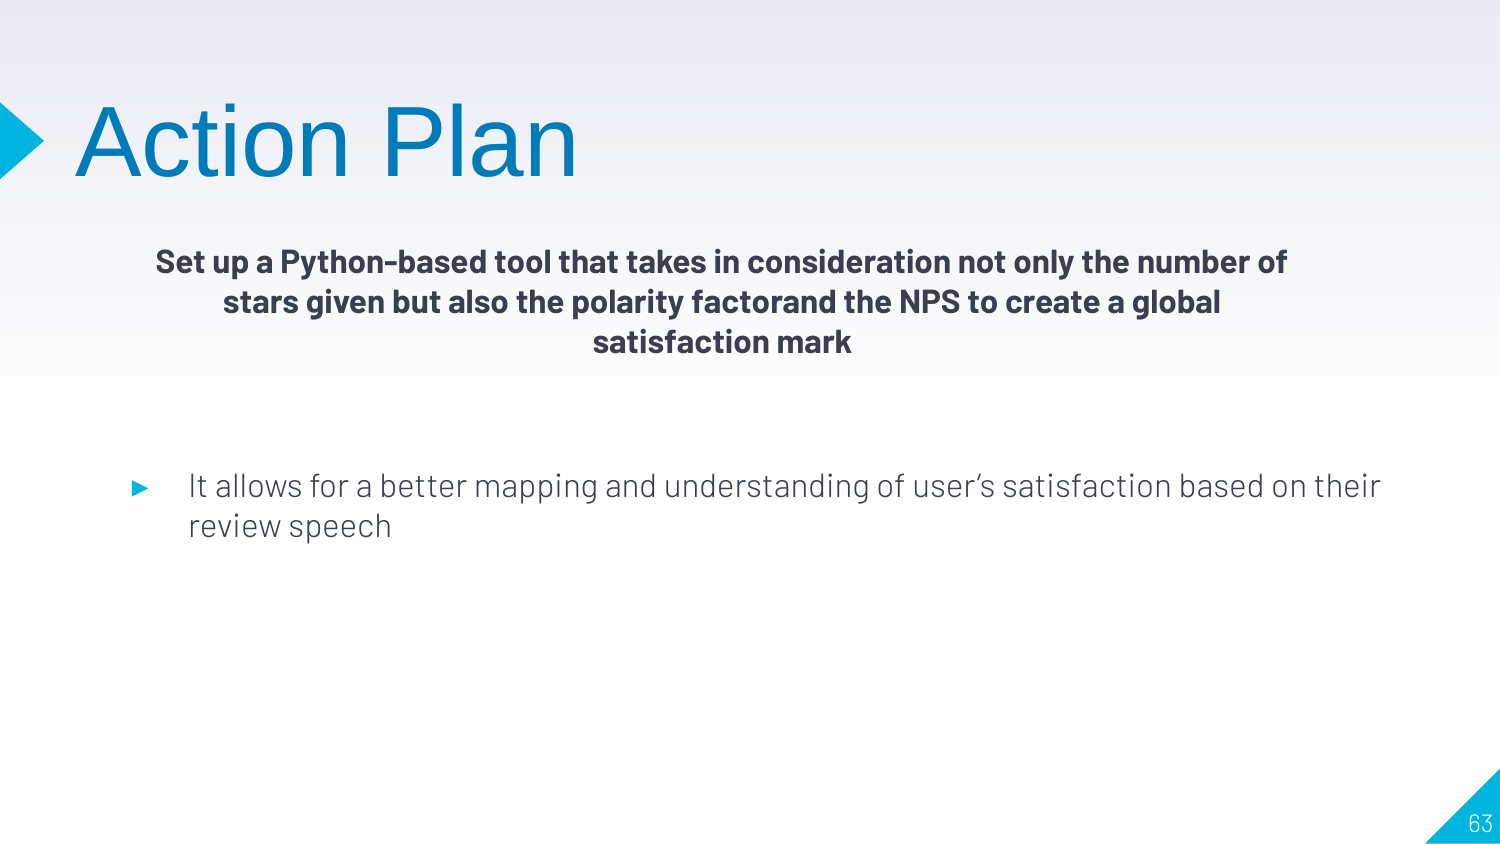

# Action Plan
Set up a Python-based tool that takes in consideration not only the number of stars given but also the polarity factorand the NPS to create a global satisfaction mark

It allows for a better mapping and understanding of user’s satisfaction based on their review speech
63